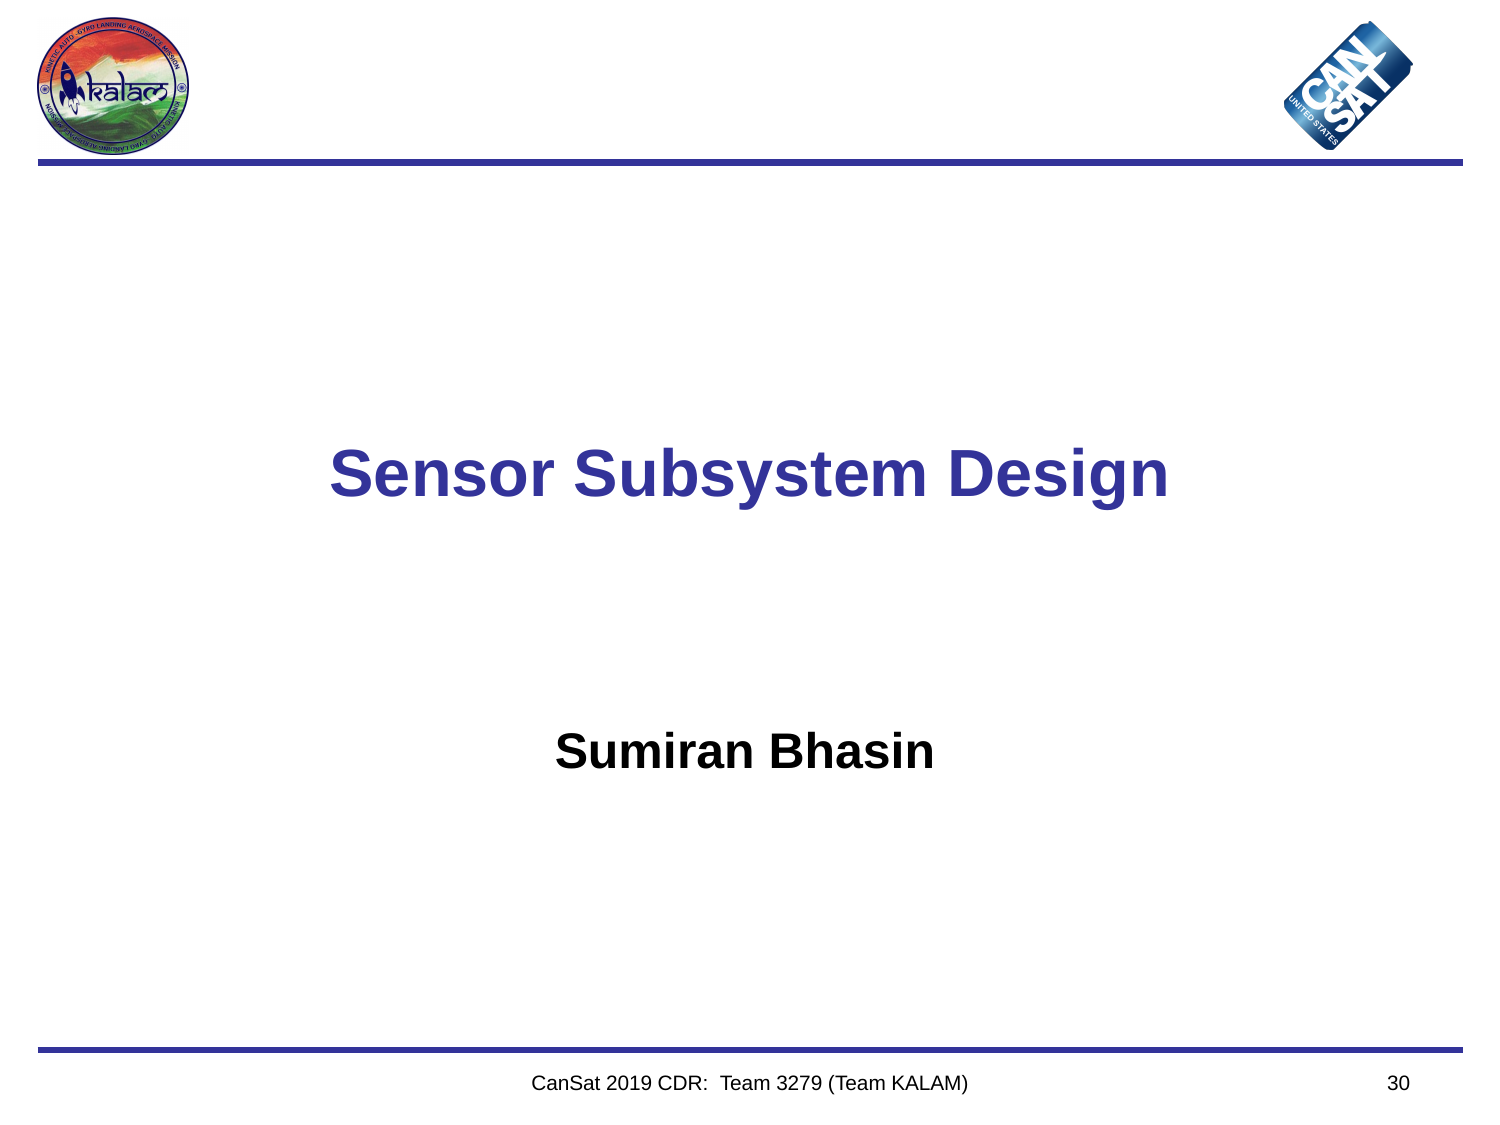

# Sensor Subsystem Design
Sumiran Bhasin
CanSat 2019 CDR:  Team 3279 (Team KALAM)
30